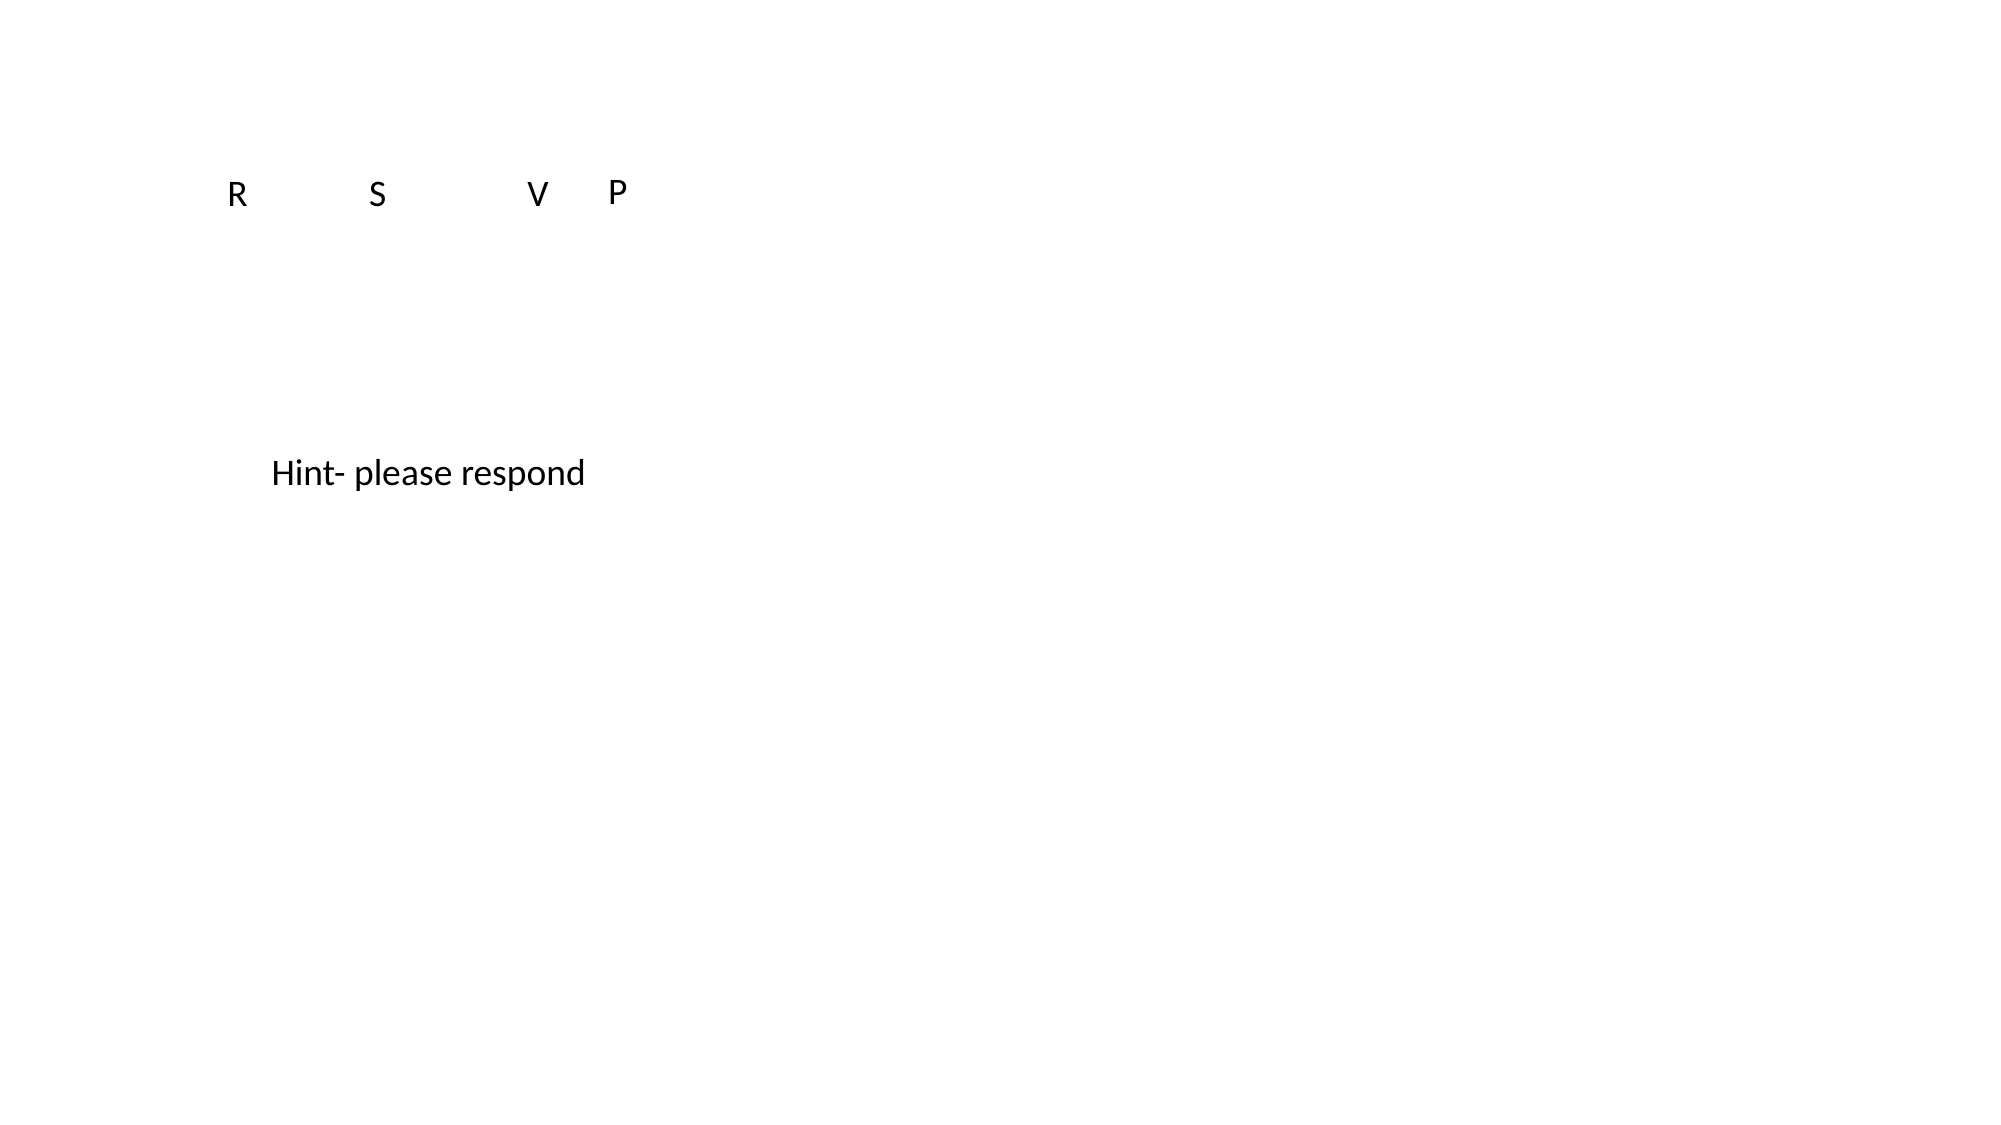

P
R
S
V
Hint- please respond